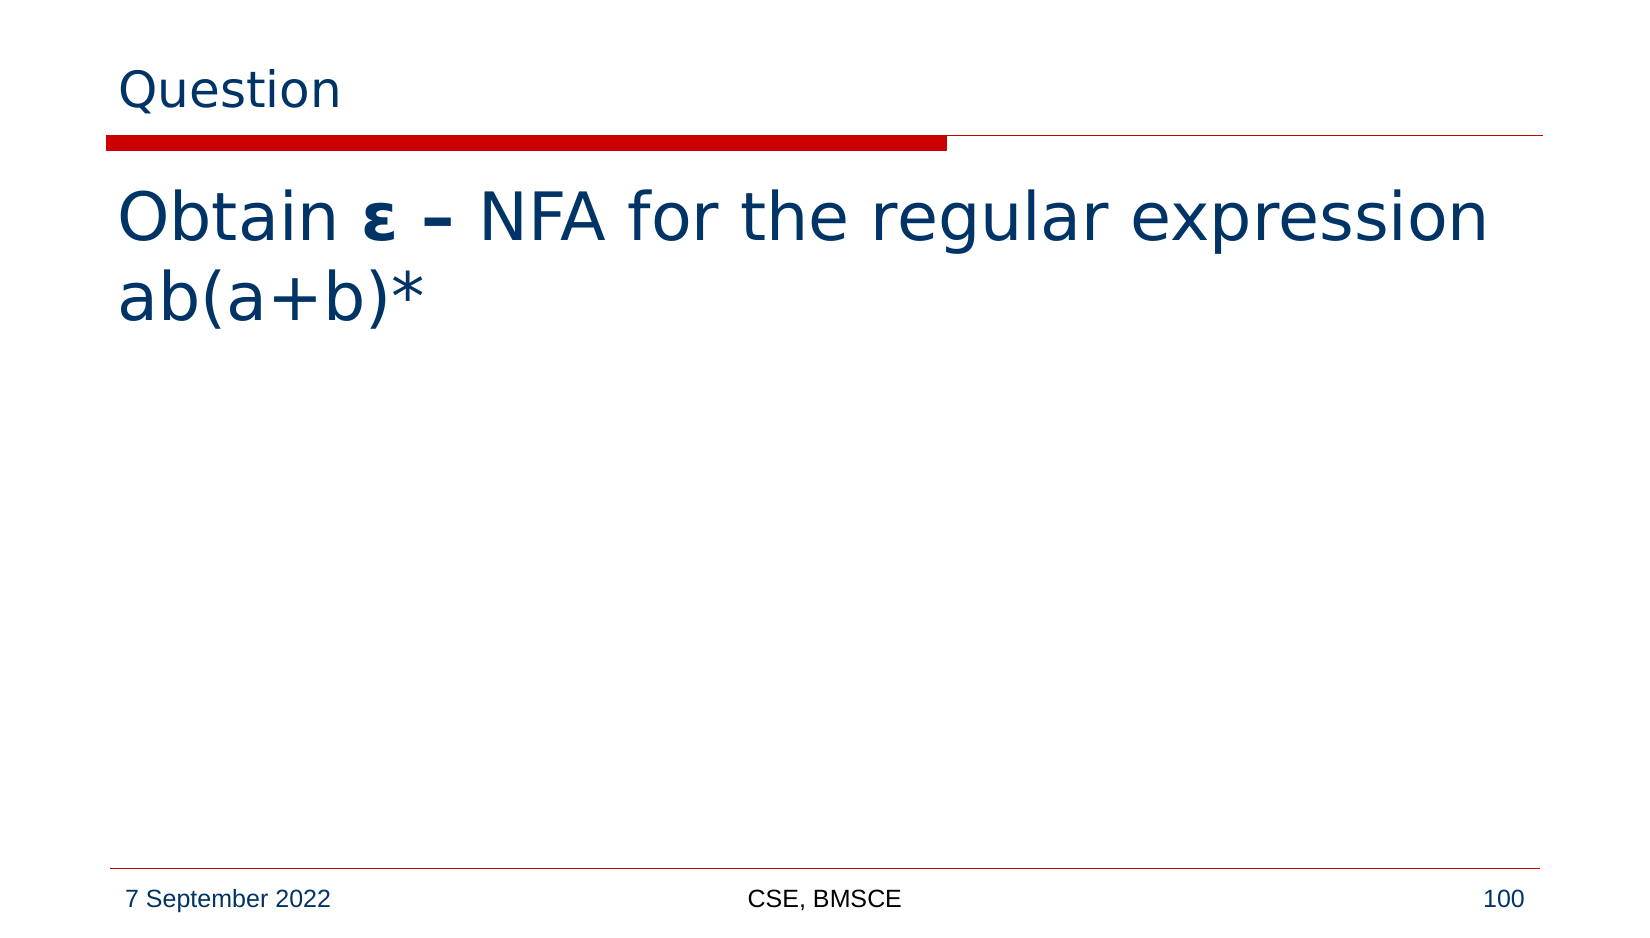

# Question
Obtain ε – NFA for the regular expression ab(a+b)*
CSE, BMSCE
100
7 September 2022